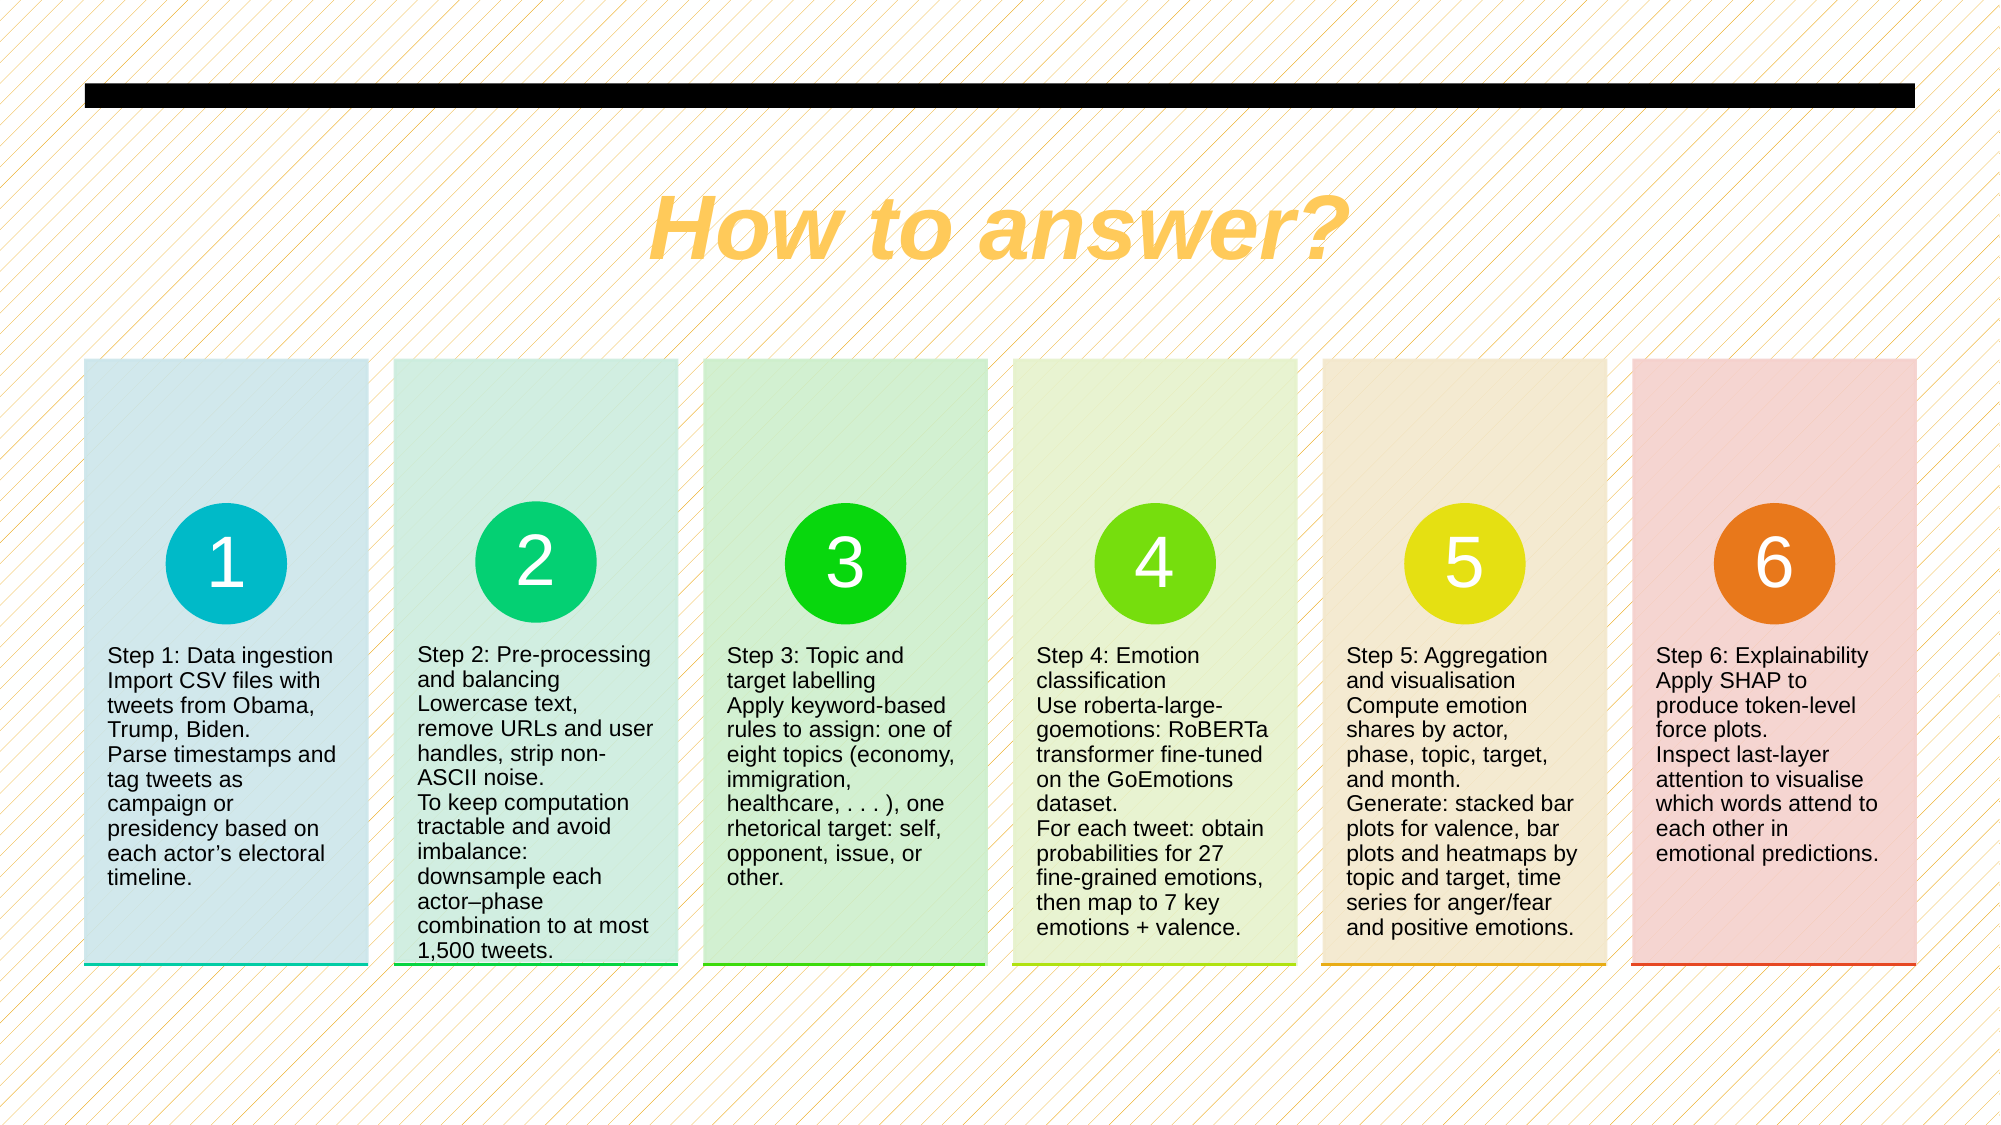

# How to answer?
Step 1: Data ingestion
Import CSV files with tweets from Obama, Trump, Biden.
Parse timestamps and tag tweets as campaign or presidency based on each actor’s electoral timeline.
1
Step 2: Pre-processing and balancing
Lowercase text, remove URLs and user handles, strip non-ASCII noise.
To keep computation tractable and avoid imbalance: downsample each actor–phase combination to at most 1,500 tweets.
2
Step 3: Topic and target labelling
Apply keyword-based rules to assign: one of eight topics (economy, immigration, healthcare, . . . ), one rhetorical target: self, opponent, issue, or other.
3
Step 4: Emotion classification
Use roberta-large-goemotions: RoBERTa transformer fine-tuned on the GoEmotions dataset.
For each tweet: obtain probabilities for 27 fine-grained emotions, then map to 7 key emotions + valence.
4
Step 5: Aggregation and visualisation
Compute emotion shares by actor, phase, topic, target, and month.
Generate: stacked bar plots for valence, bar plots and heatmaps by topic and target, time series for anger/fear and positive emotions.
5
Step 6: Explainability
Apply SHAP to produce token-level force plots.
Inspect last-layer attention to visualise which words attend to each other in emotional predictions.
6